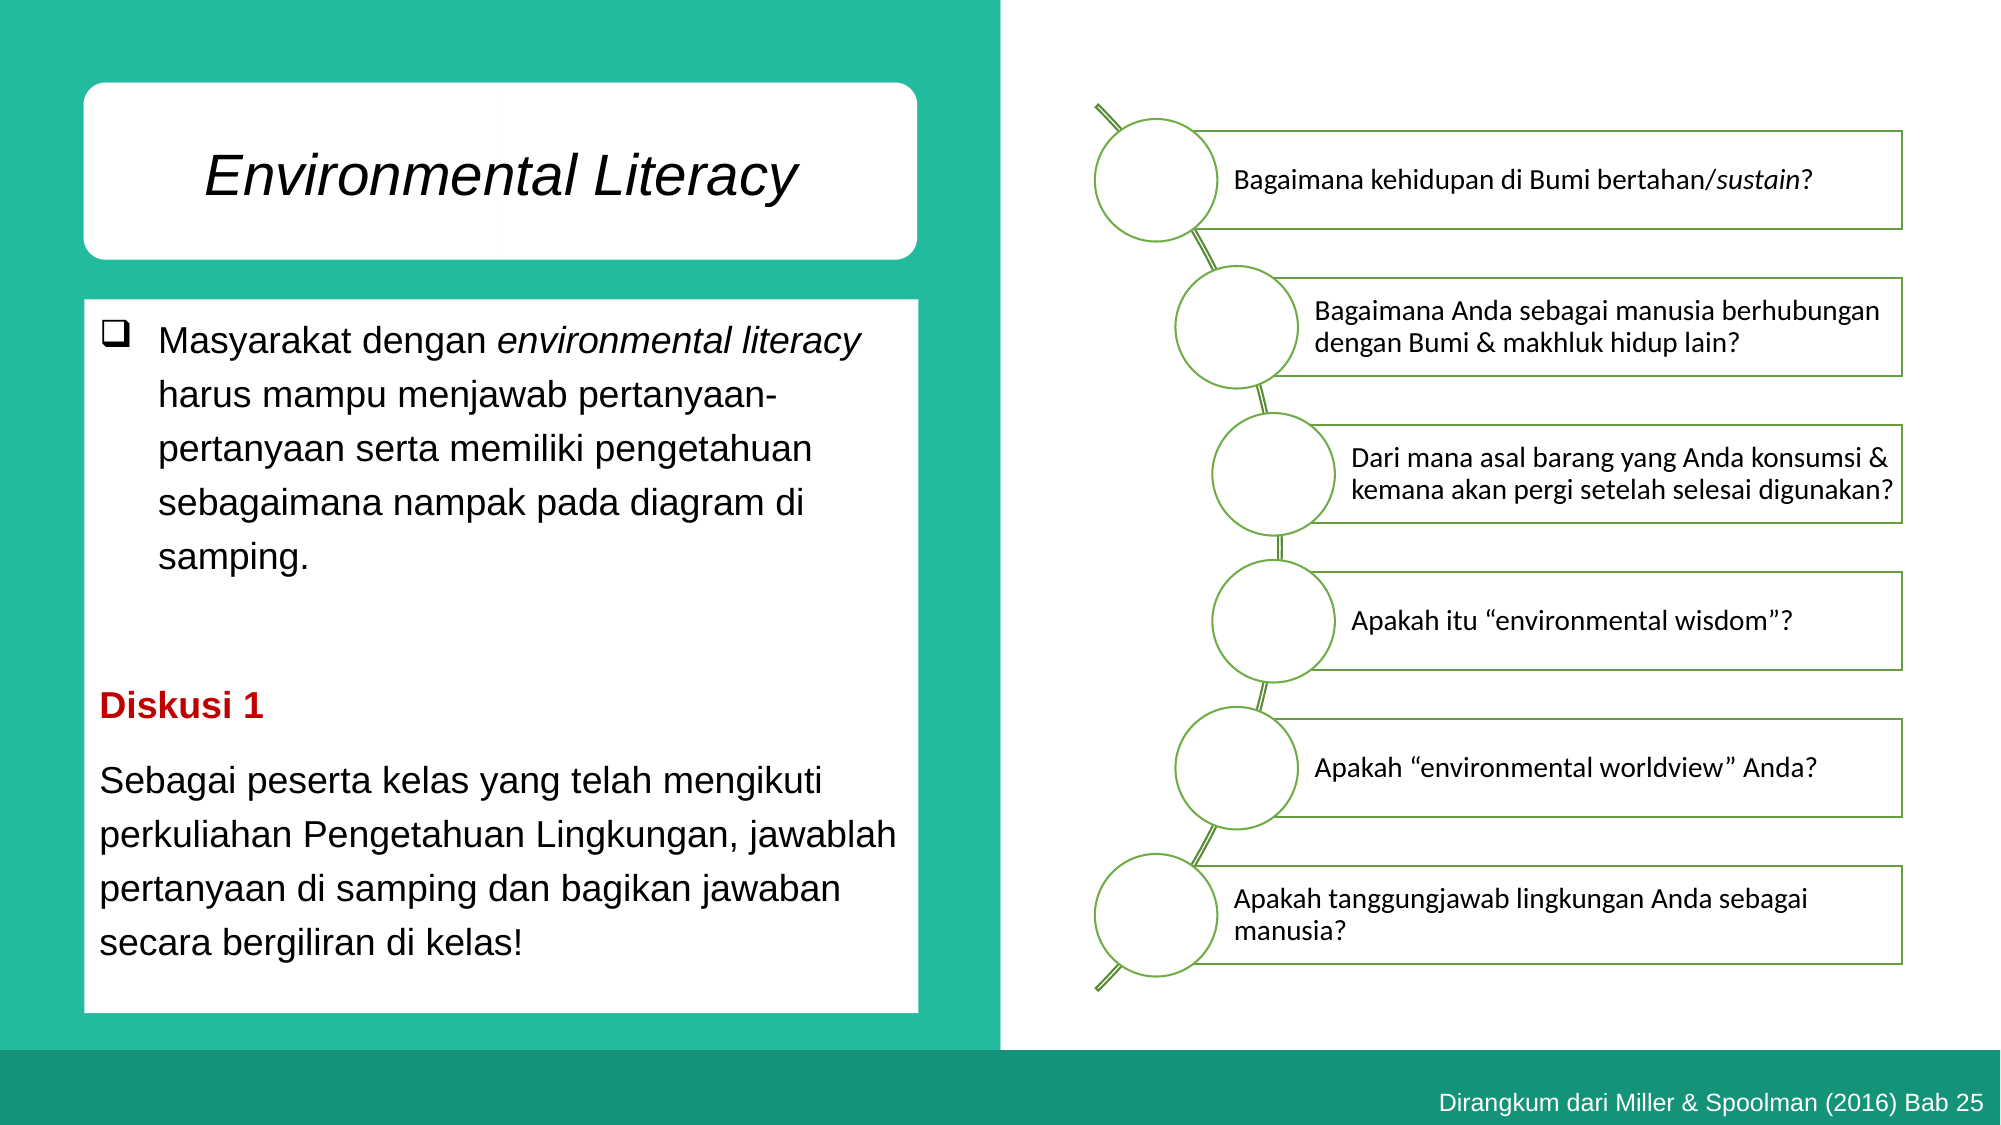

# Environmental Literacy
Bagaimana kehidupan di Bumi bertahan/sustain?
Bagaimana Anda sebagai manusia berhubungan dengan Bumi & makhluk hidup lain?
Dari mana asal barang yang Anda konsumsi & kemana akan pergi setelah selesai digunakan?
Apakah itu “environmental wisdom”?
Apakah “environmental worldview” Anda?
Apakah tanggungjawab lingkungan Anda sebagai manusia?
Masyarakat dengan environmental literacy  harus mampu menjawab pertanyaan-pertanyaan serta memiliki pengetahuan sebagaimana nampak pada diagram di samping.

Diskusi 1
Sebagai peserta kelas yang telah mengikuti perkuliahan Pengetahuan Lingkungan, jawablah pertanyaan di samping dan bagikan jawaban secara bergiliran di kelas!
Dirangkum dari Miller & Spoolman (2016) Bab 25